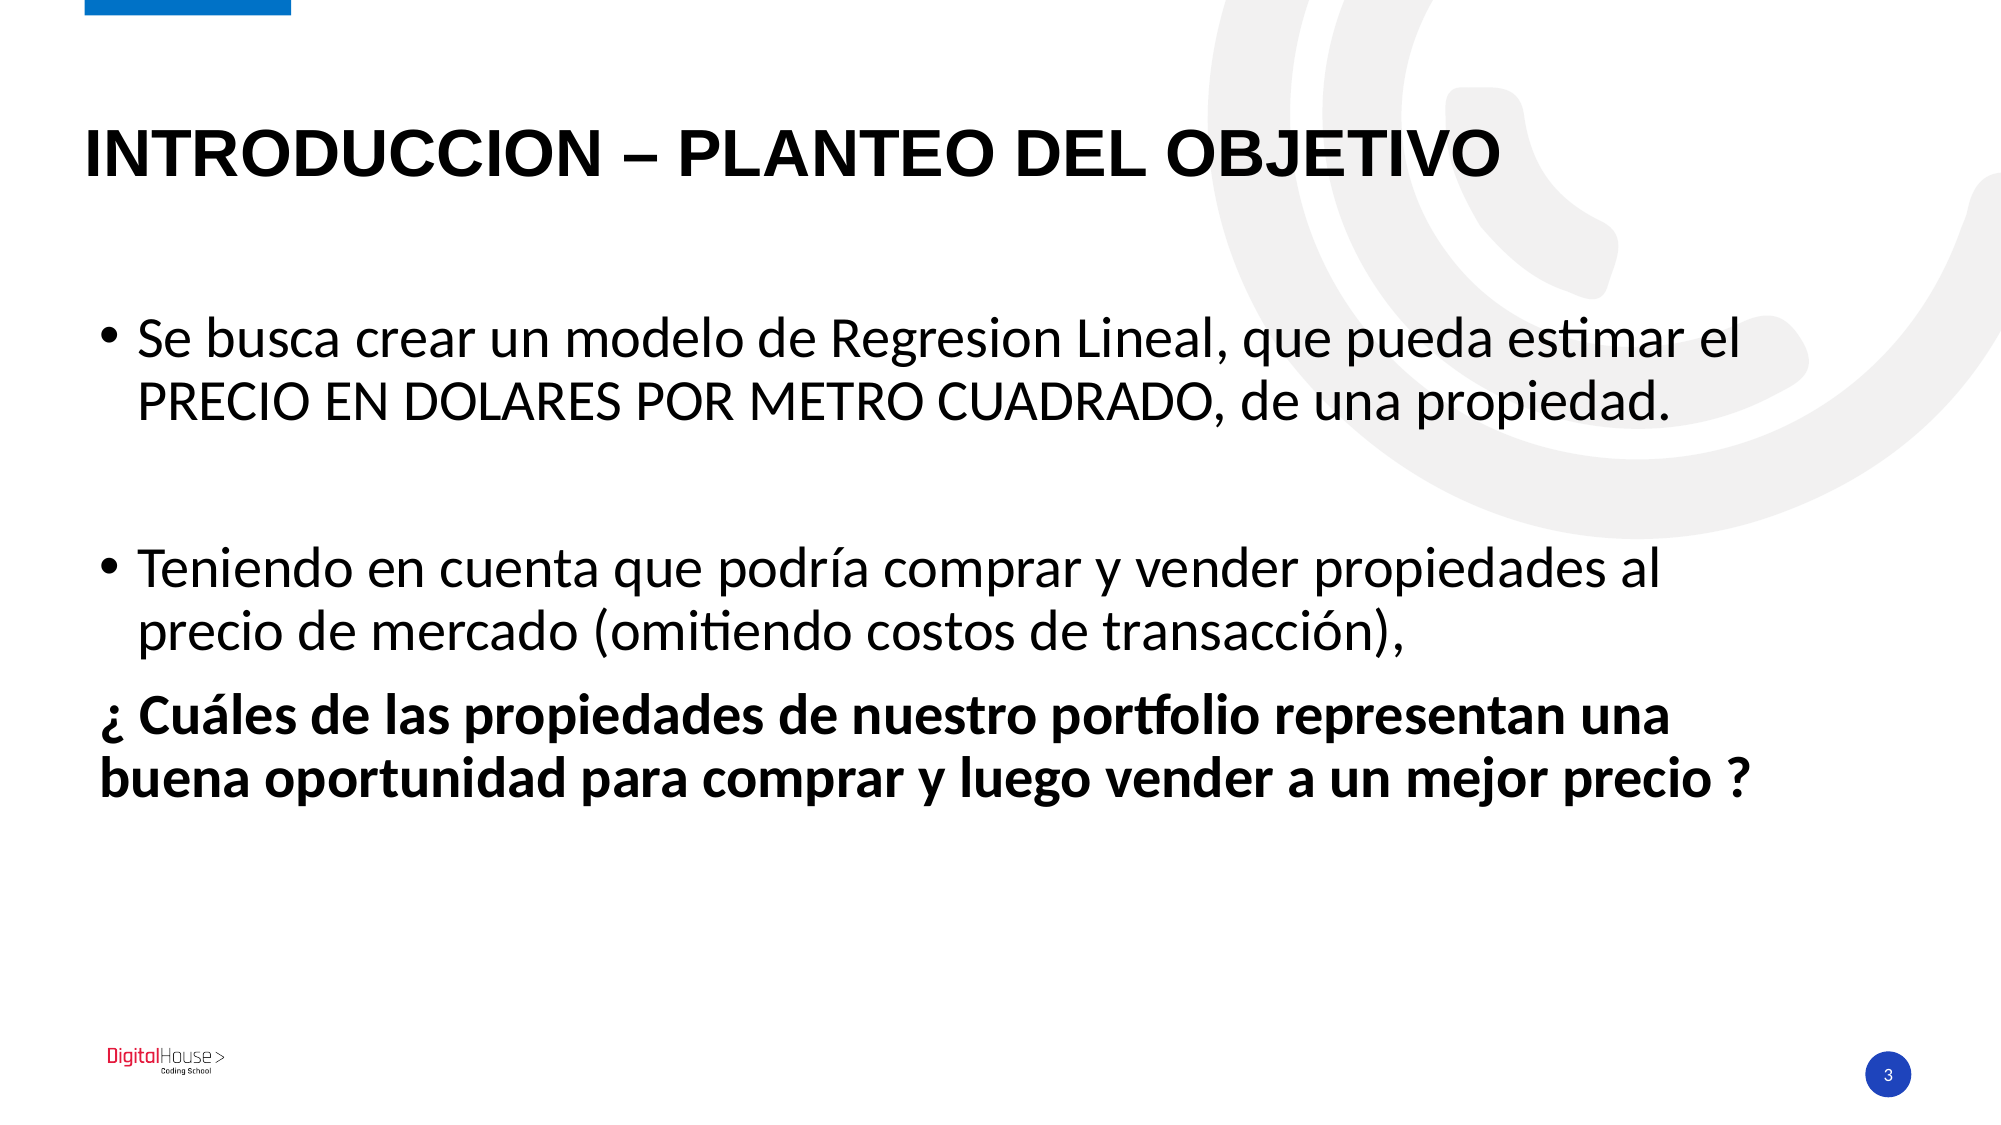

# INTRODUCCION – PLANTEO DEL OBJETIVO
Se busca crear un modelo de Regresion Lineal, que pueda estimar el PRECIO EN DOLARES POR METRO CUADRADO, de una propiedad.

Teniendo en cuenta que podría comprar y vender propiedades al precio de mercado (omitiendo costos de transacción),
¿ Cuáles de las propiedades de nuestro portfolio representan una buena oportunidad para comprar y luego vender a un mejor precio ?

3